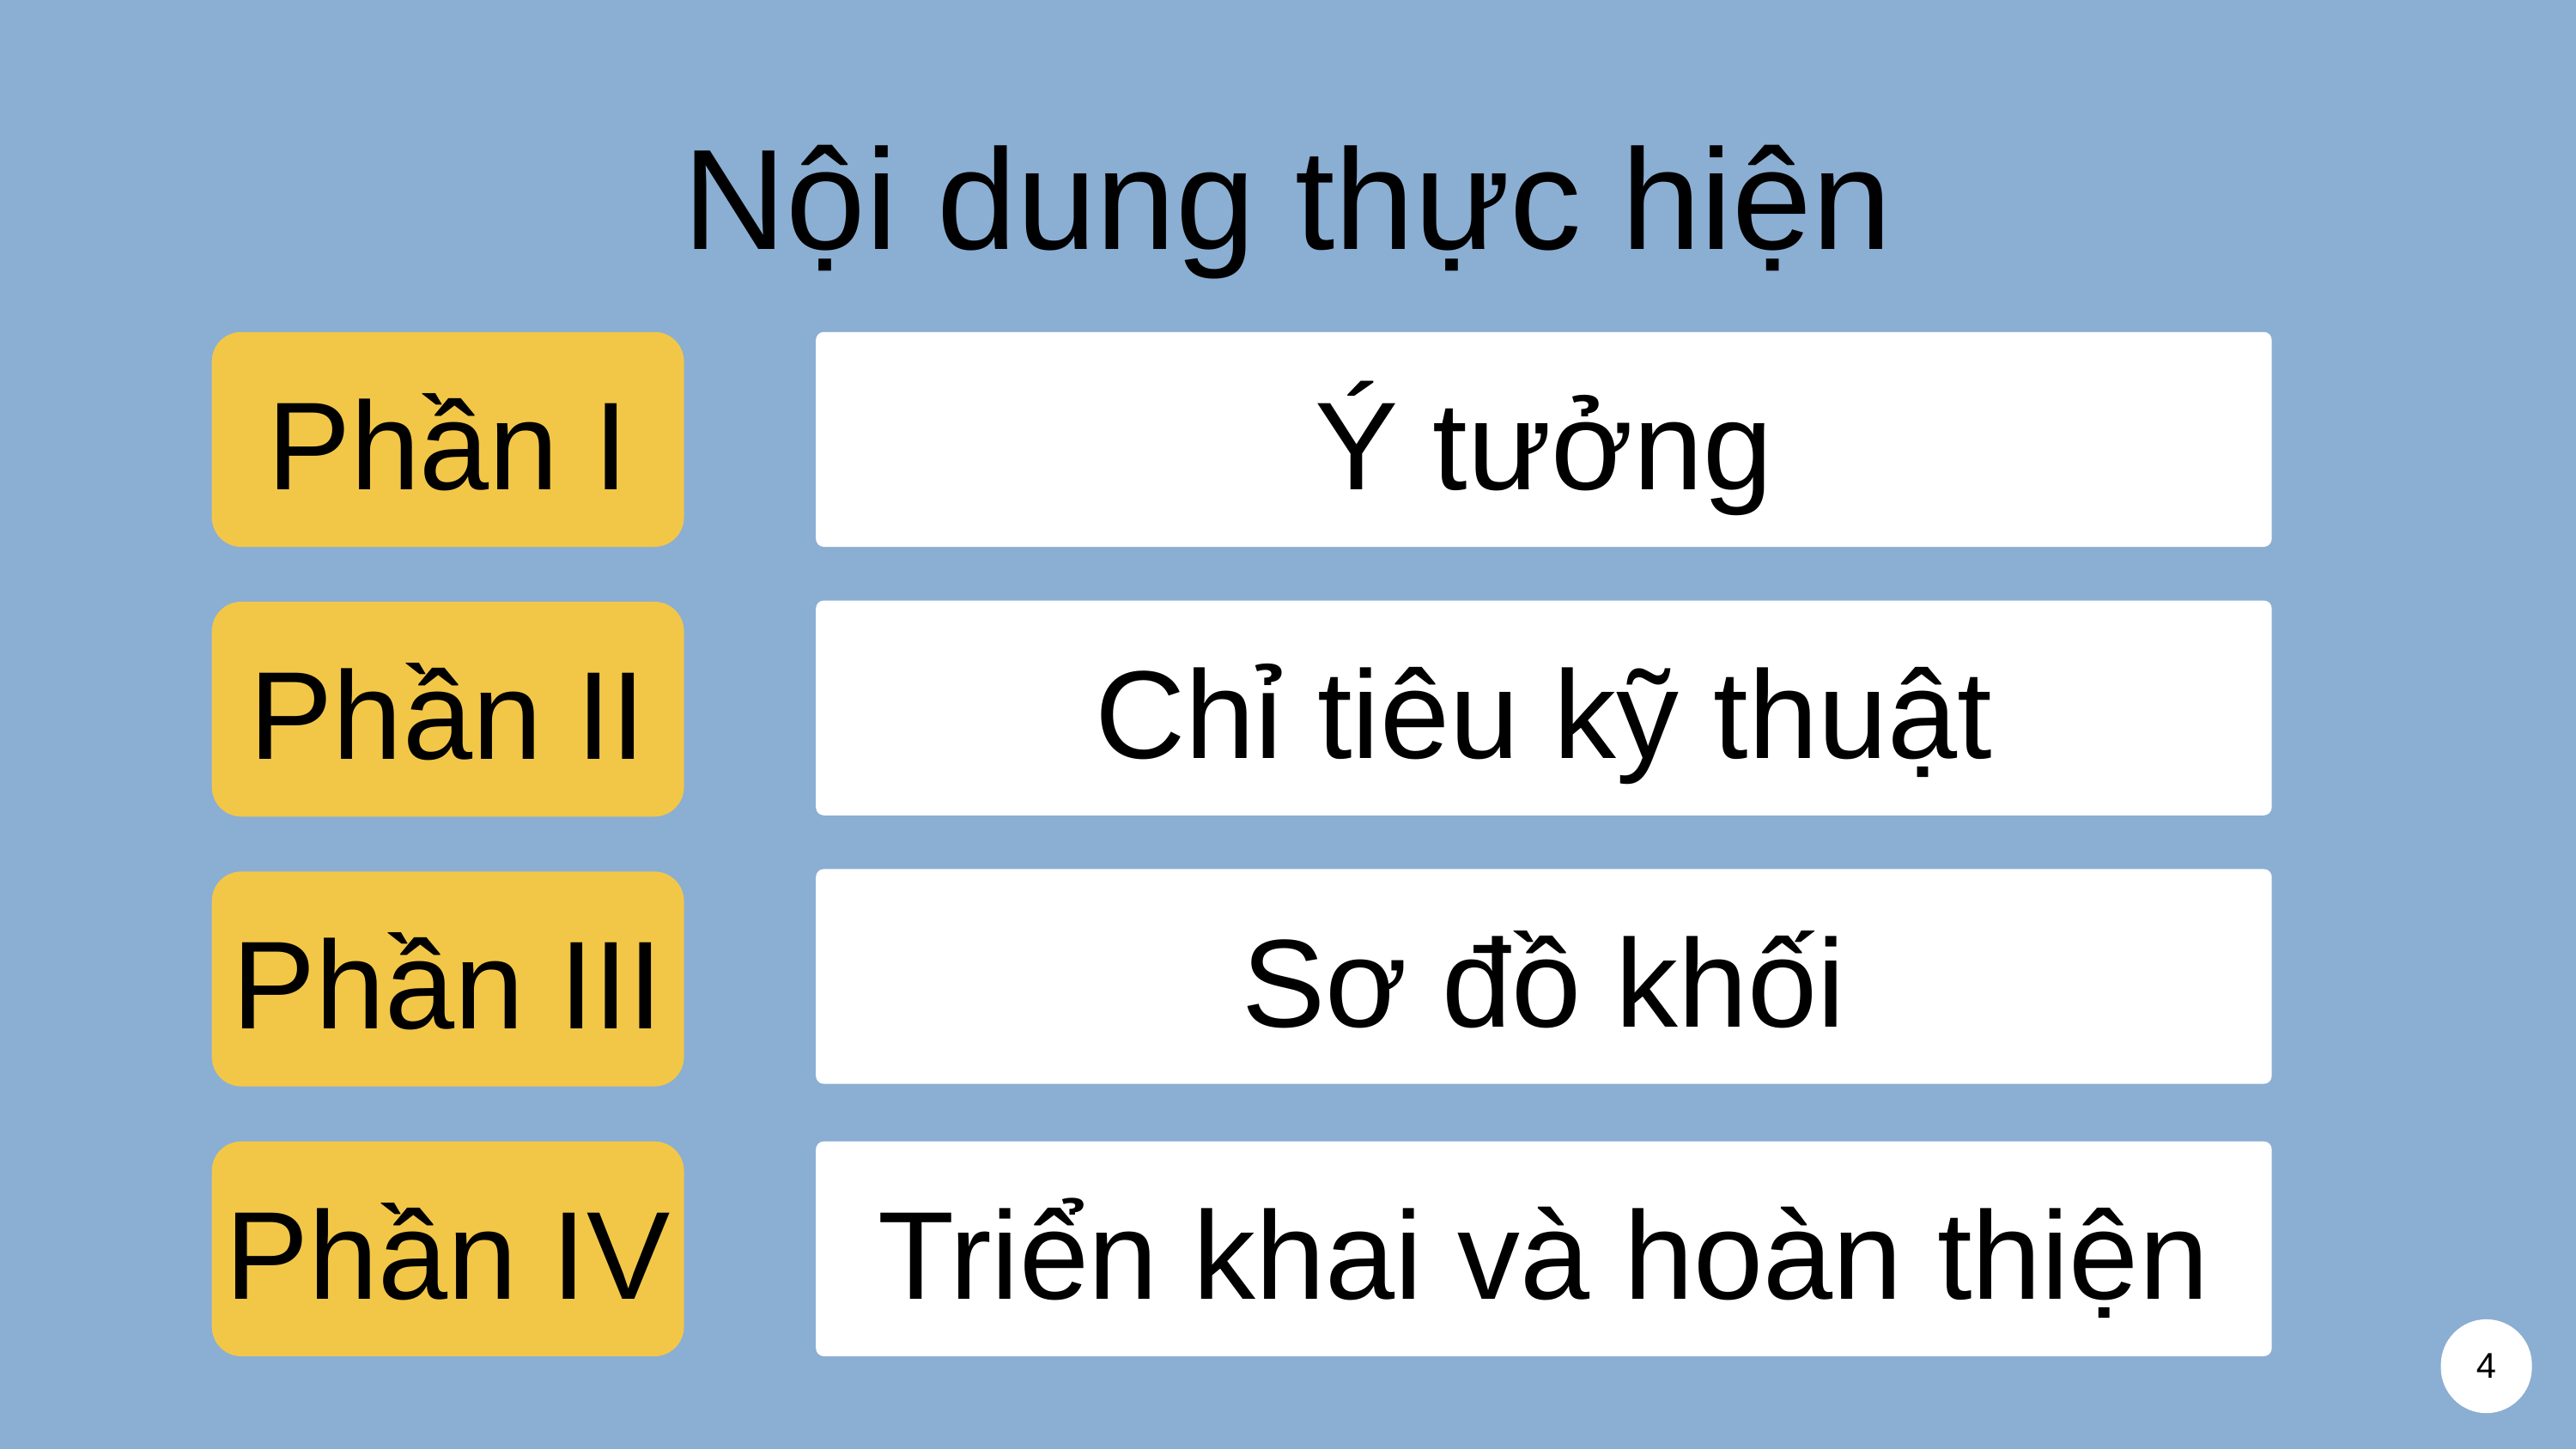

Nội dung thực hiện

Phần I

Ý tưởng

Chỉ tiêu kỹ thuật

Phần II

Sơ đồ khối

Phần III

Phần IV

Triển khai và hoàn thiện

4